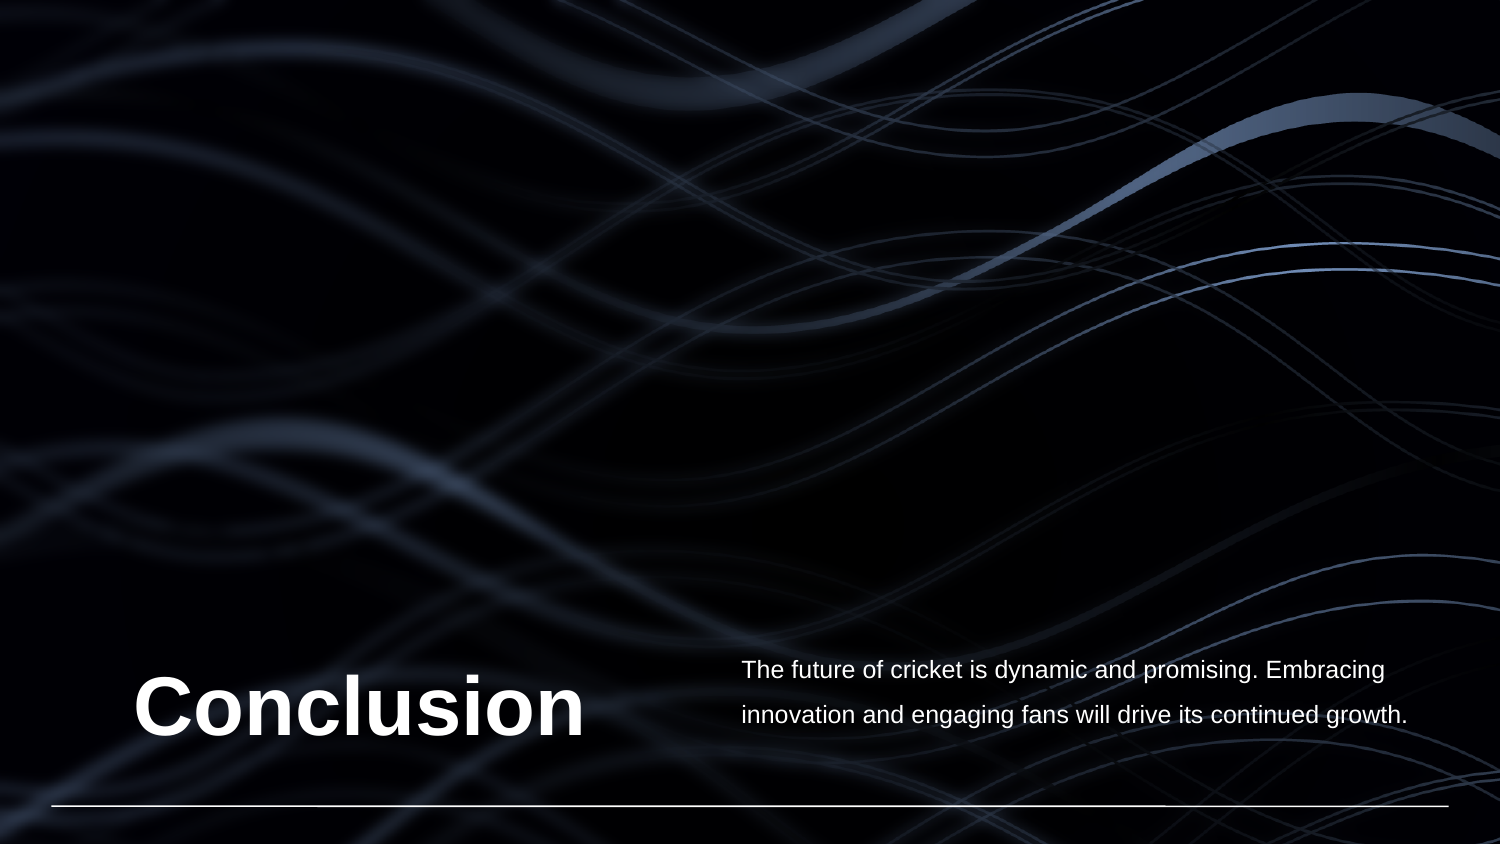

# Conclusion
The future of cricket is dynamic and promising. Embracing innovation and engaging fans will drive its continued growth.